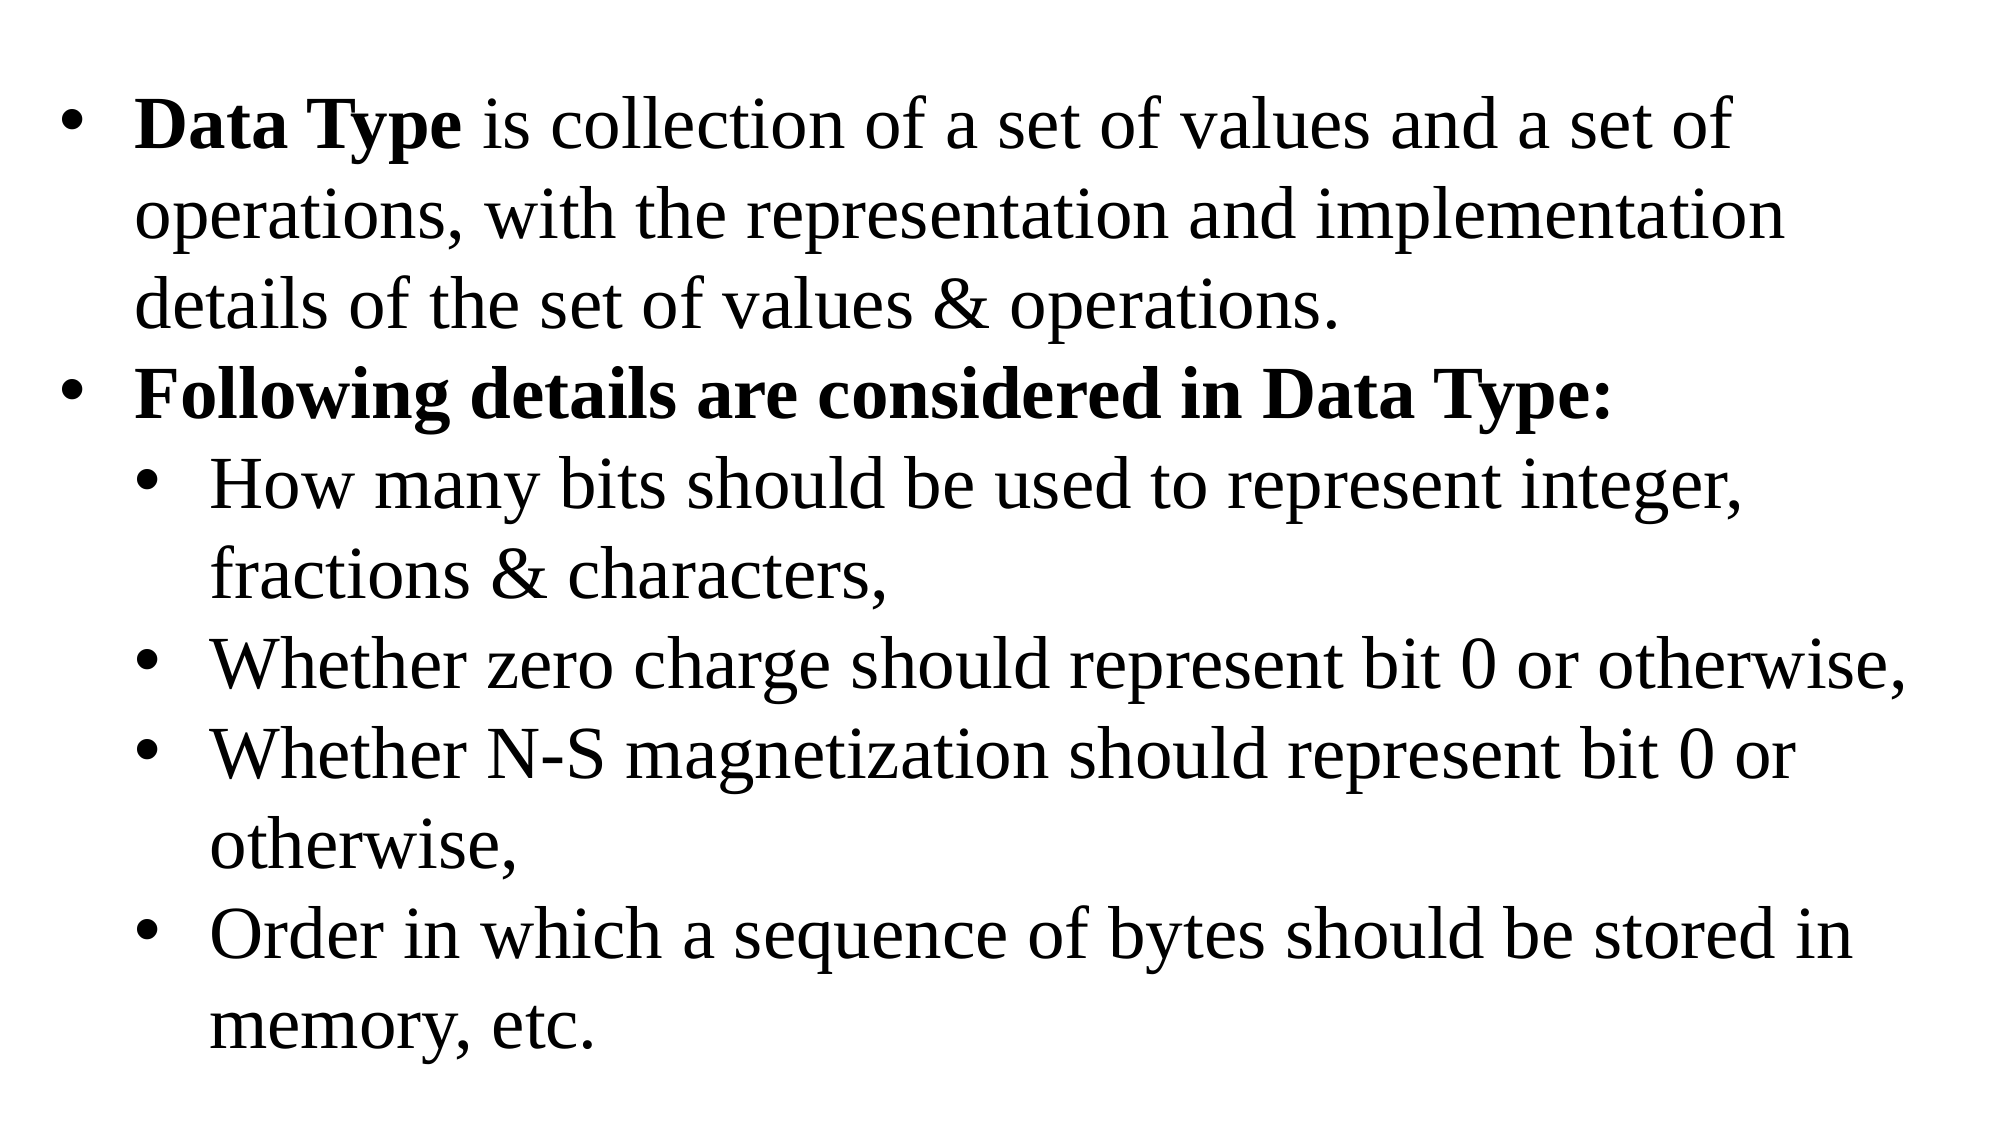

Data Type is collection of a set of values and a set of operations, with the representation and implementation details of the set of values & operations.
Following details are considered in Data Type:
How many bits should be used to represent integer, fractions & characters,
Whether zero charge should represent bit 0 or otherwise,
Whether N-S magnetization should represent bit 0 or otherwise,
Order in which a sequence of bytes should be stored in memory, etc.